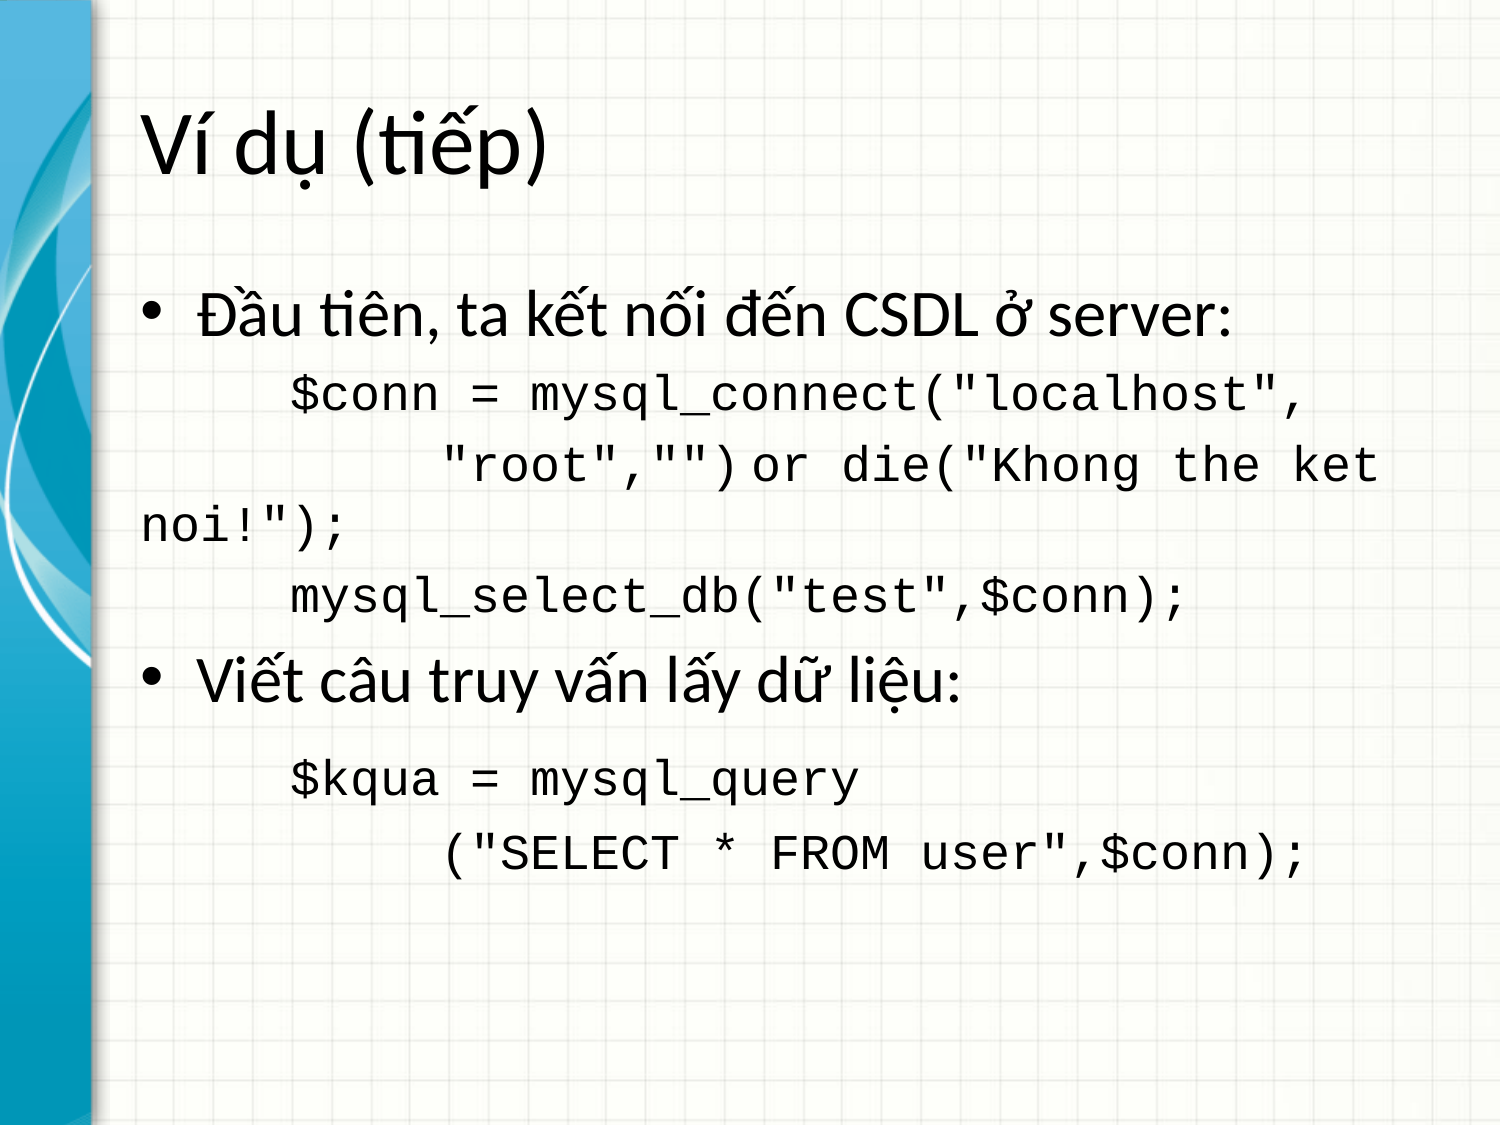

# Ví dụ (tiếp)
Đầu tiên, ta kết nối đến CSDL ở server:
	$conn = mysql_connect("localhost",
		"root","") or die("Khong the ket noi!");
	mysql_select_db("test",$conn);
Viết câu truy vấn lấy dữ liệu:
	$kqua = mysql_query
		("SELECT * FROM user",$conn);